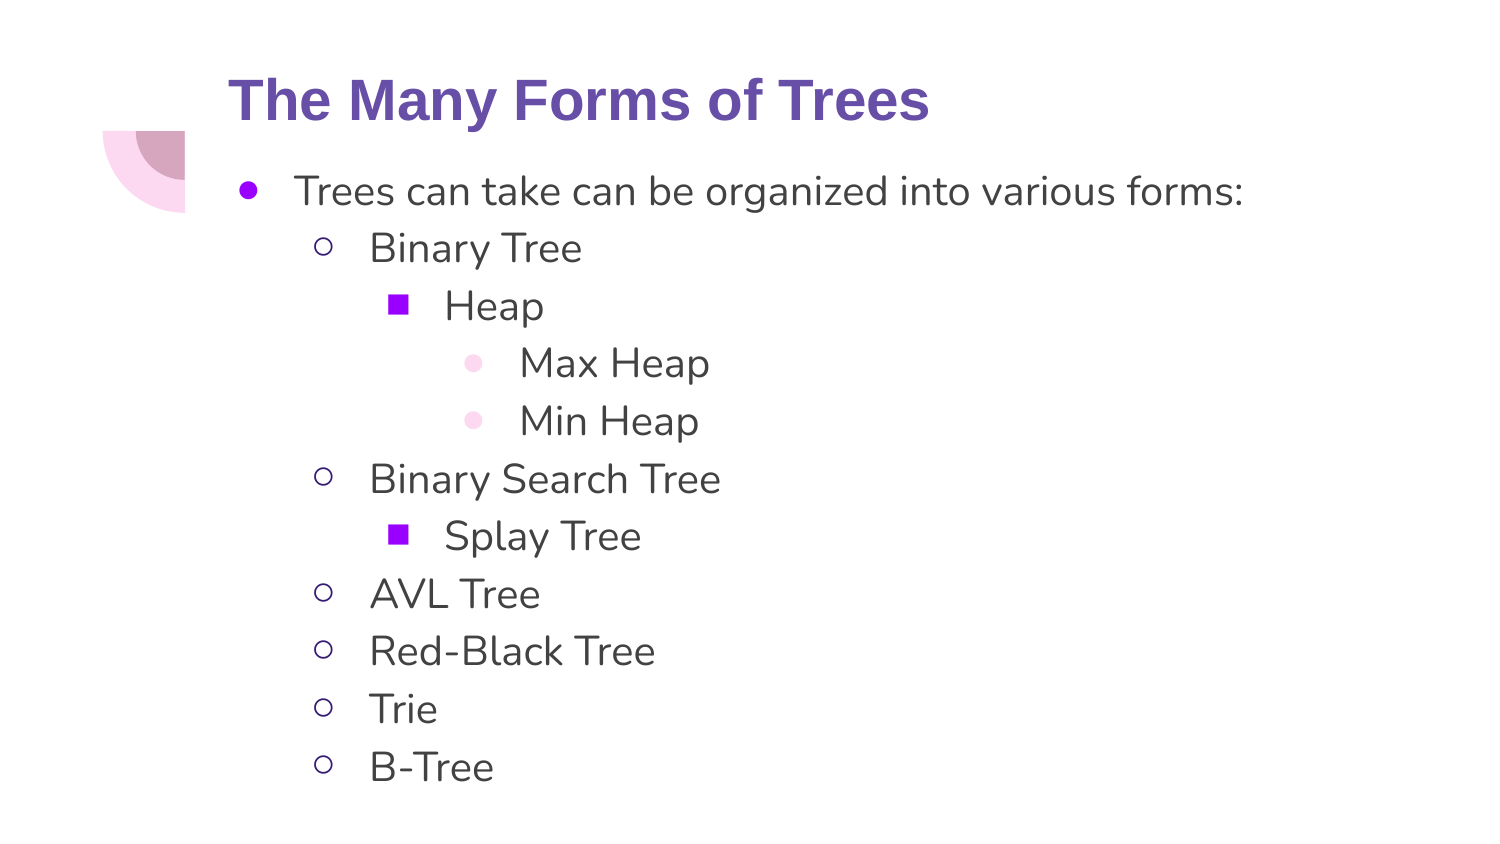

# The Many Forms of Trees
Trees can take can be organized into various forms:
Binary Tree
Heap
Max Heap
Min Heap
Binary Search Tree
Splay Tree
AVL Tree
Red-Black Tree
Trie
B-Tree